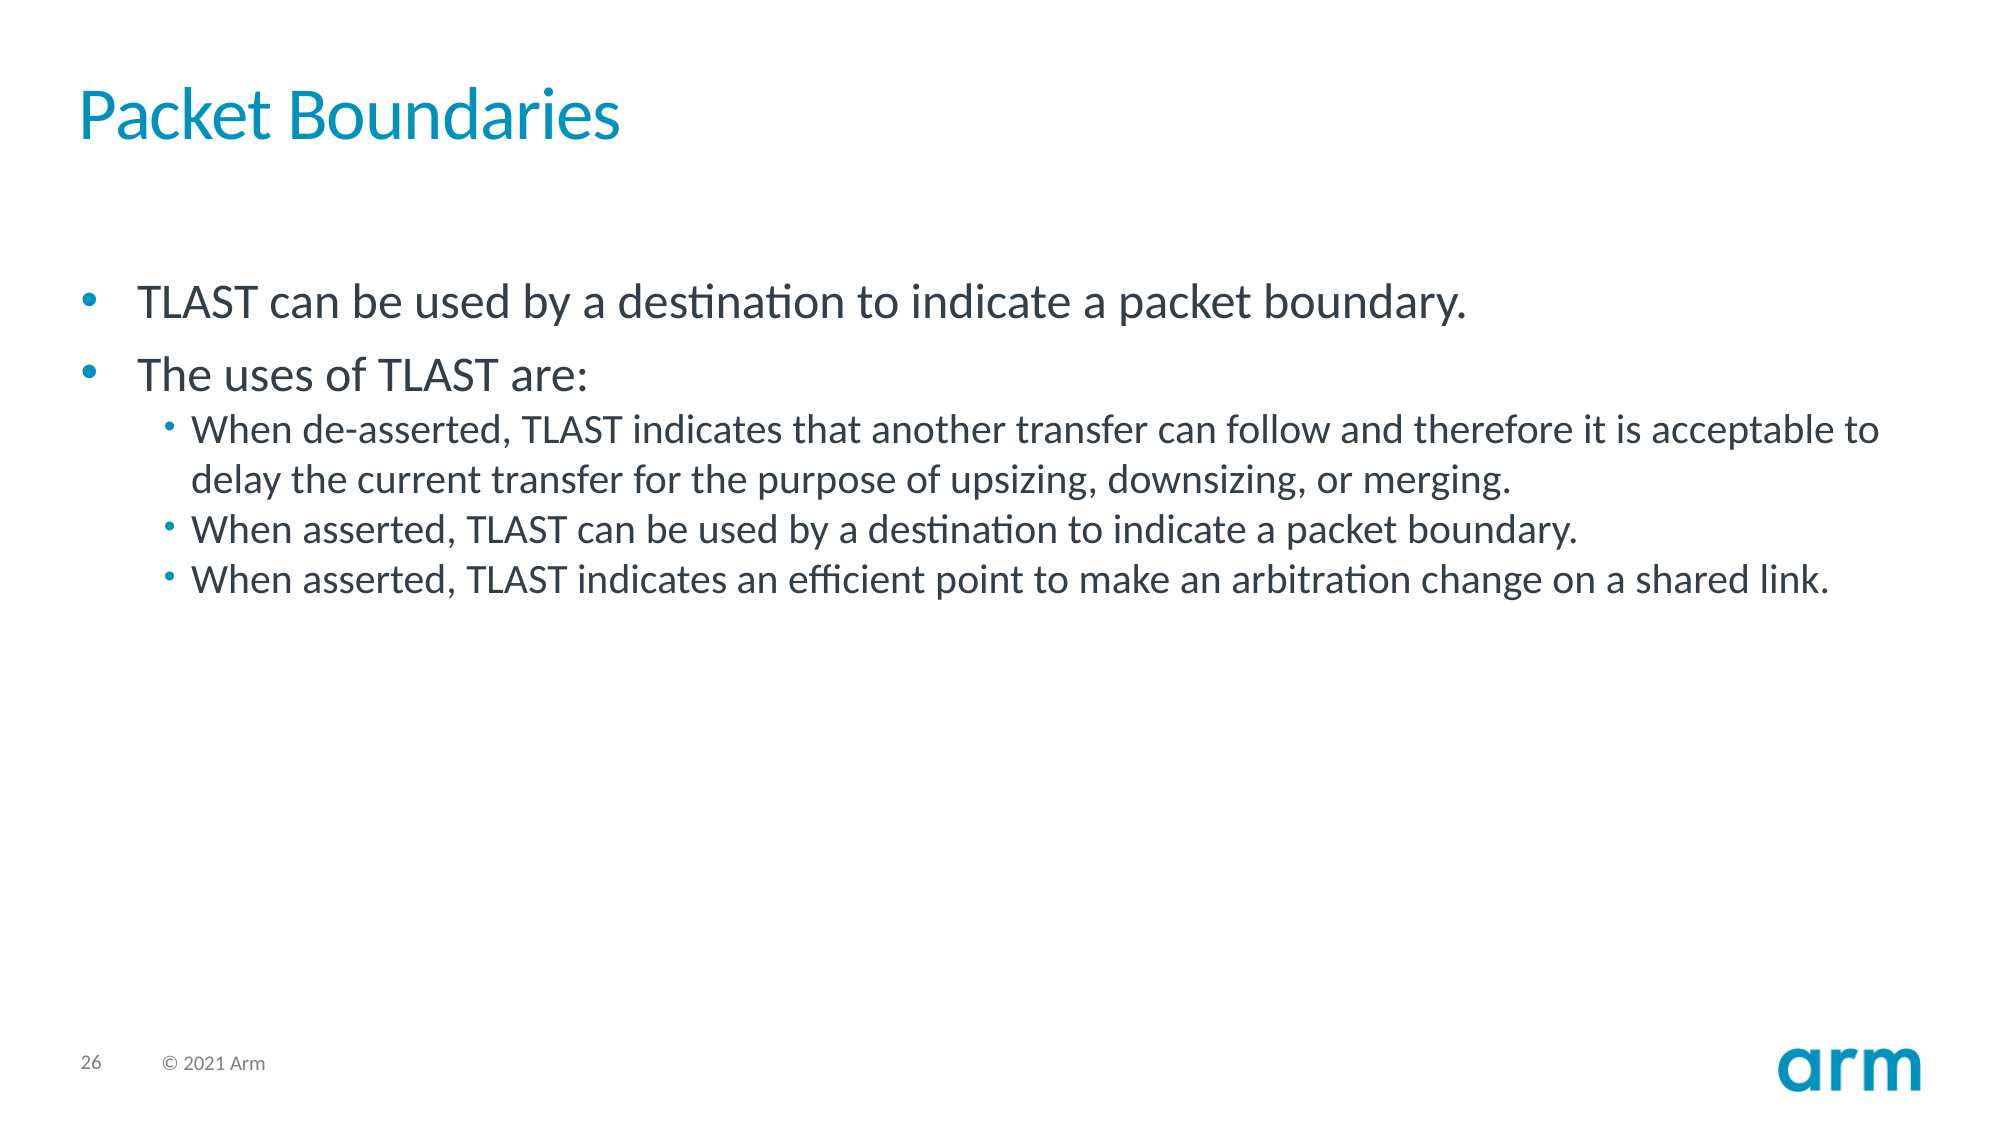

# Packet Boundaries
TLAST can be used by a destination to indicate a packet boundary.
The uses of TLAST are:
When de-asserted, TLAST indicates that another transfer can follow and therefore it is acceptable to delay the current transfer for the purpose of upsizing, downsizing, or merging.
When asserted, TLAST can be used by a destination to indicate a packet boundary.
When asserted, TLAST indicates an efficient point to make an arbitration change on a shared link.